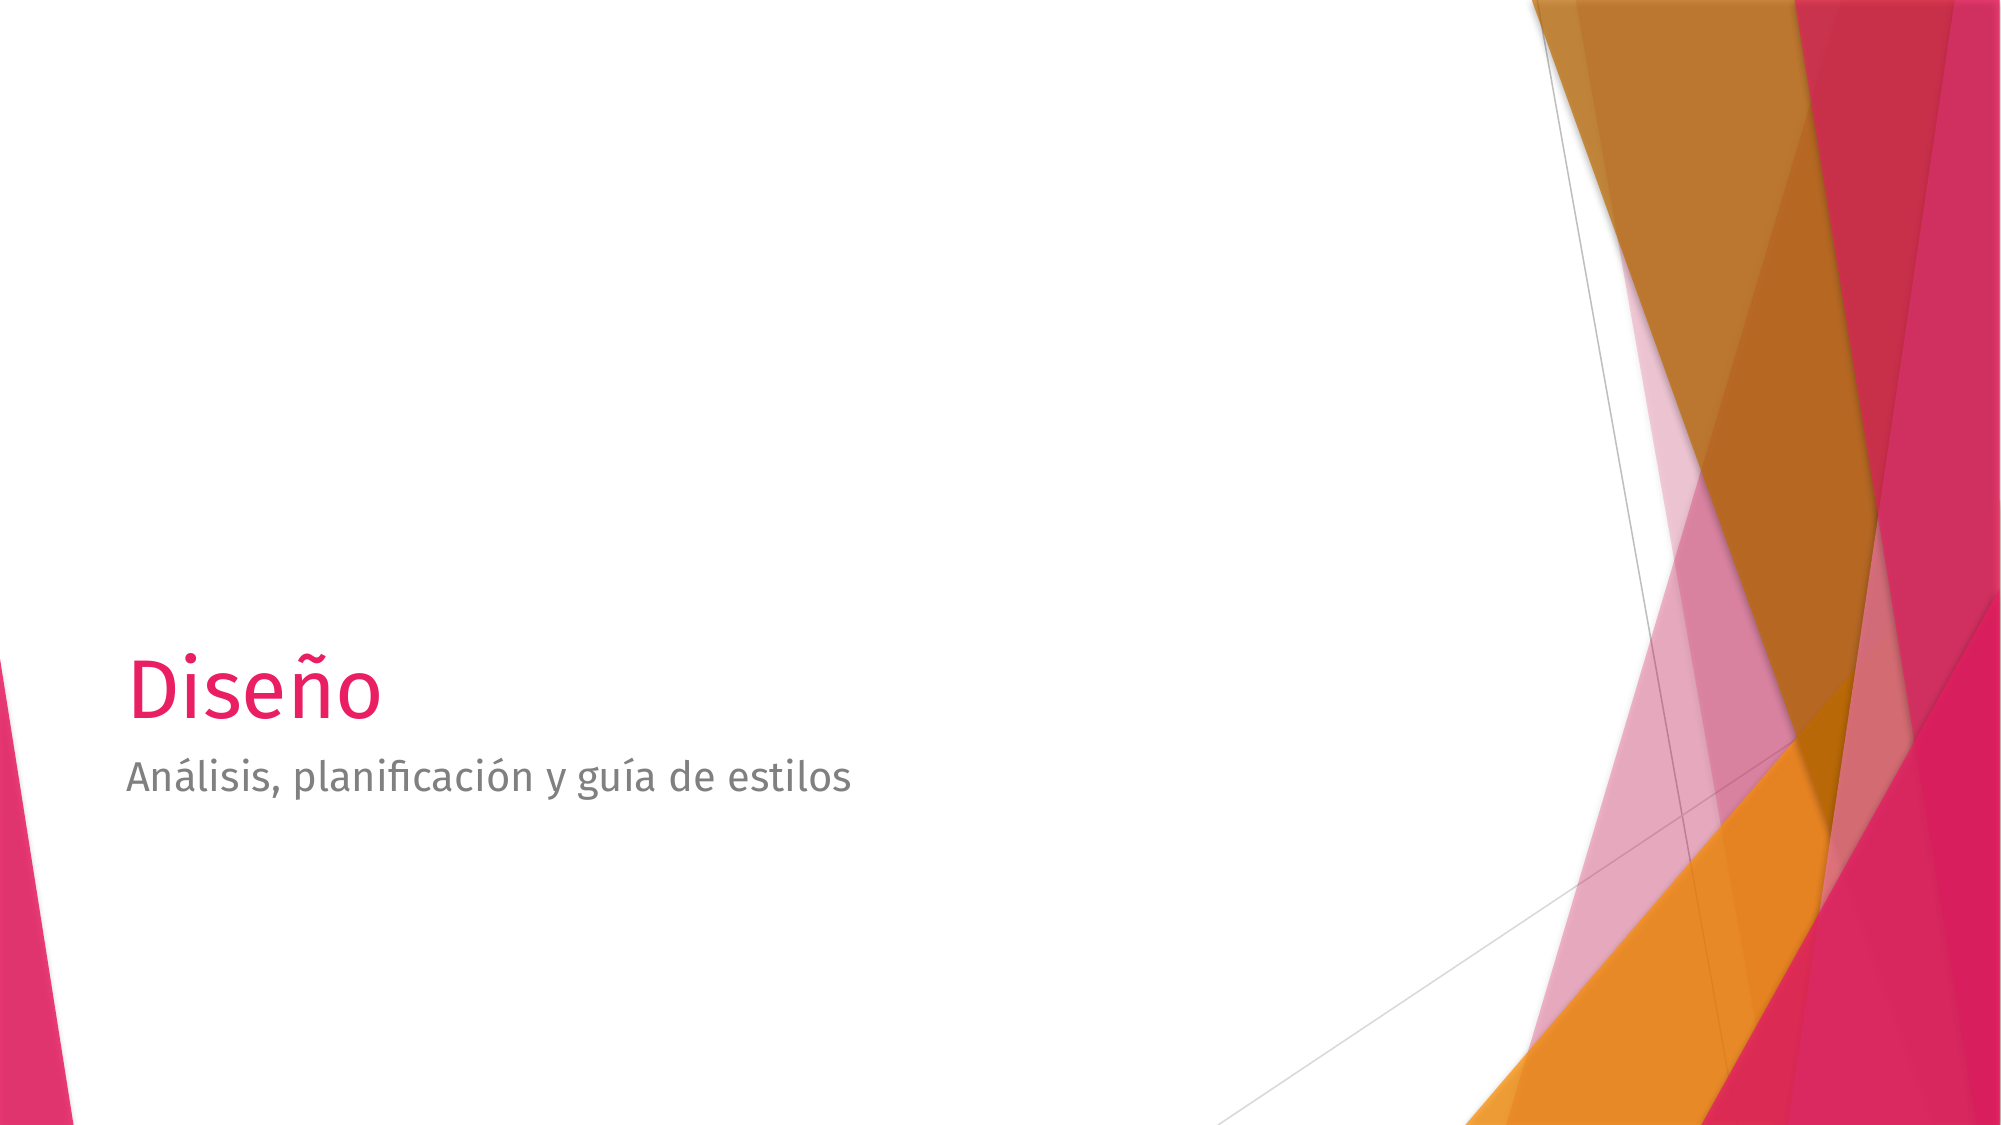

# Diseño
Análisis, planificación y guía de estilos